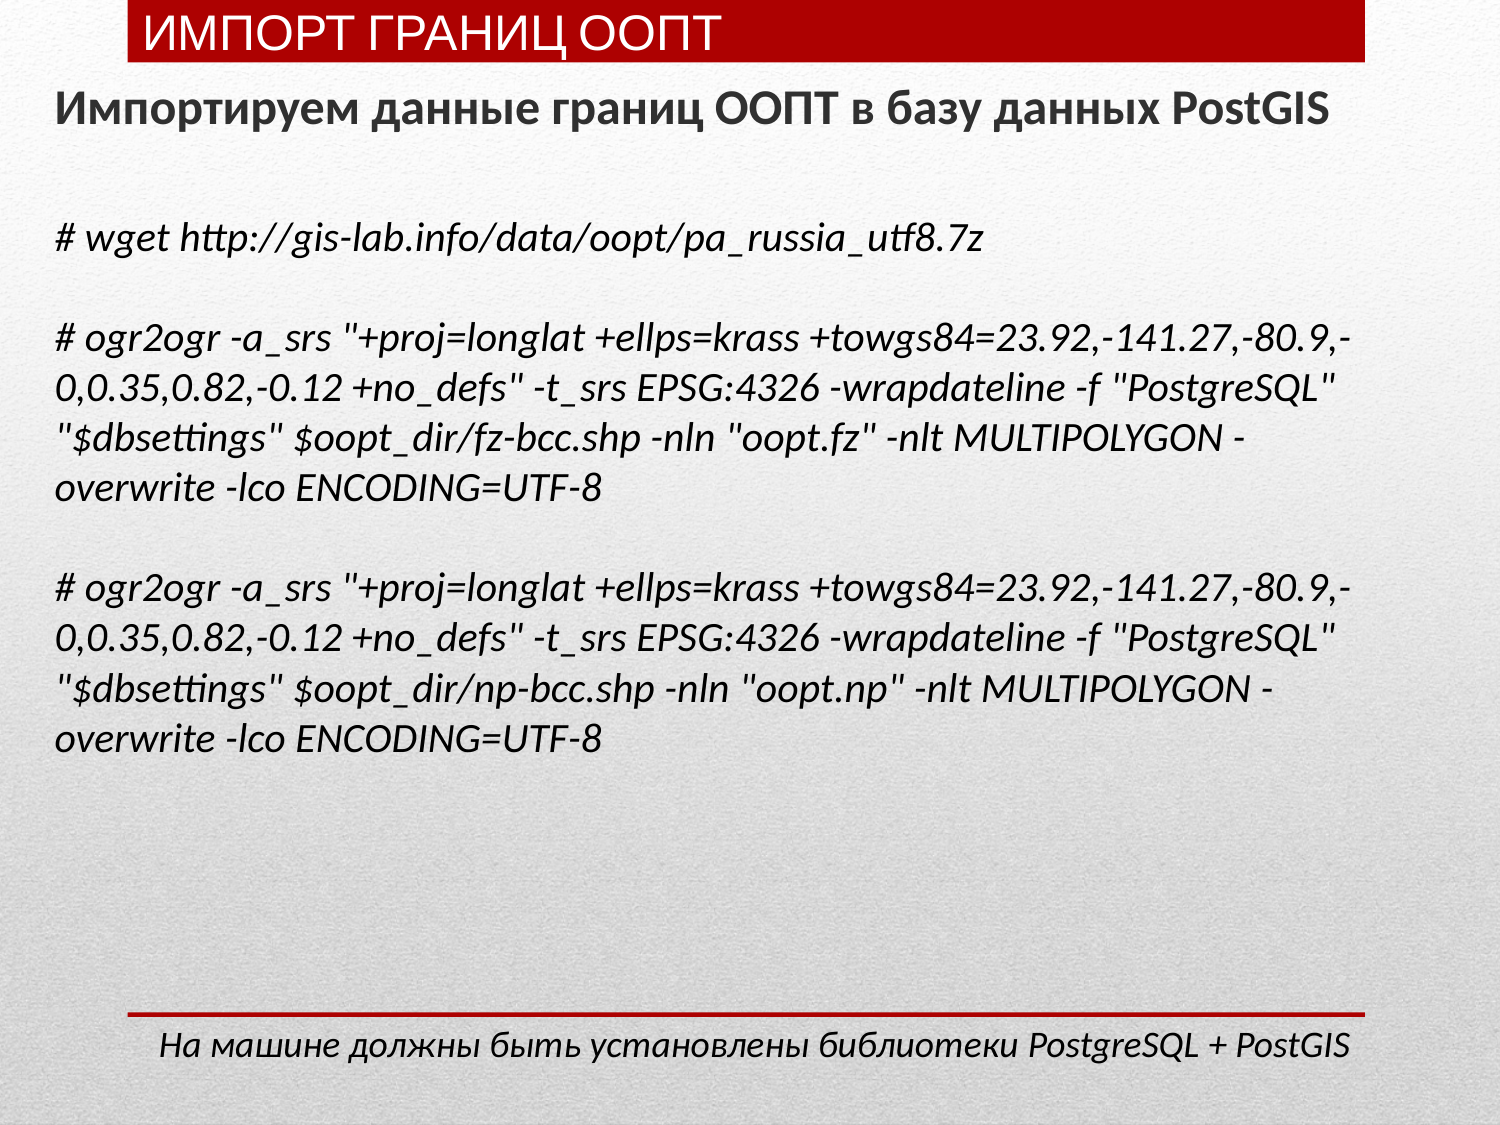

# ИМПОРТ ГРАНИЦ ООПТ
Импортируем данные границ ООПТ в базу данных PostGIS
# wget http://gis-lab.info/data/oopt/pa_russia_utf8.7z

# ogr2ogr -a_srs "+proj=longlat +ellps=krass +towgs84=23.92,-141.27,-80.9,-0,0.35,0.82,-0.12 +no_defs" -t_srs EPSG:4326 -wrapdateline -f "PostgreSQL" "$dbsettings" $oopt_dir/fz-bcc.shp -nln "oopt.fz" -nlt MULTIPOLYGON -overwrite -lco ENCODING=UTF-8

# ogr2ogr -a_srs "+proj=longlat +ellps=krass +towgs84=23.92,-141.27,-80.9,-0,0.35,0.82,-0.12 +no_defs" -t_srs EPSG:4326 -wrapdateline -f "PostgreSQL" "$dbsettings" $oopt_dir/np-bcc.shp -nln "oopt.np" -nlt MULTIPOLYGON -overwrite -lco ENCODING=UTF-8

На машине должны быть установлены библиотеки PostgreSQL + PostGIS